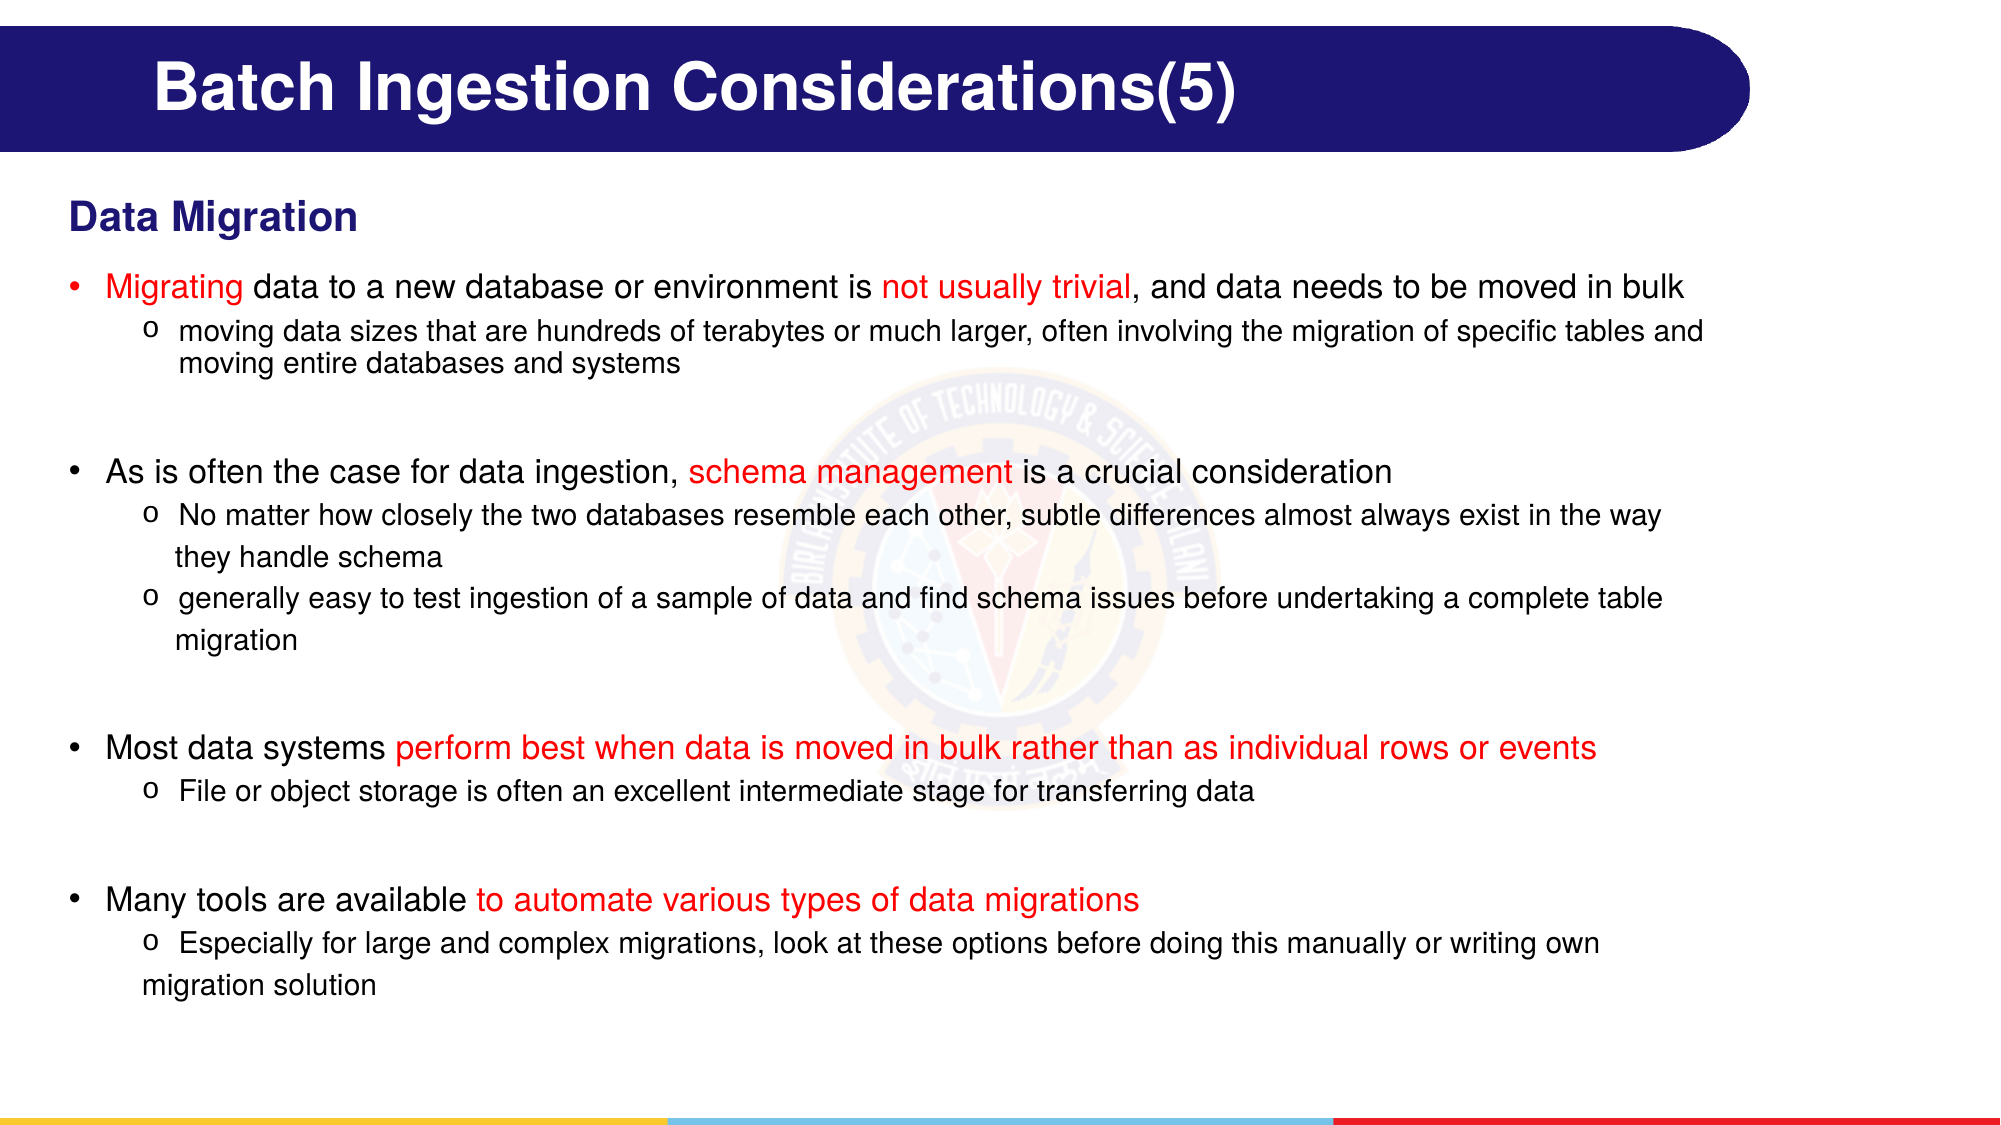

# Batch Ingestion Considerations(5)
Data Migration
Migrating data to a new database or environment is not usually trivial, and data needs to be moved in bulk
moving data sizes that are hundreds of terabytes or much larger, often involving the migration of specific tables and moving entire databases and systems

As is often the case for data ingestion, schema management is a crucial consideration
No matter how closely the two databases resemble each other, subtle differences almost always exist in the way
    they handle schema
generally easy to test ingestion of a sample of data and find schema issues before undertaking a complete table
    migration

Most data systems perform best when data is moved in bulk rather than as individual rows or events
File or object storage is often an excellent intermediate stage for transferring data

Many tools are available to automate various types of data migrations
Especially for large and complex migrations, look at these options before doing this manually or writing own
migration solution